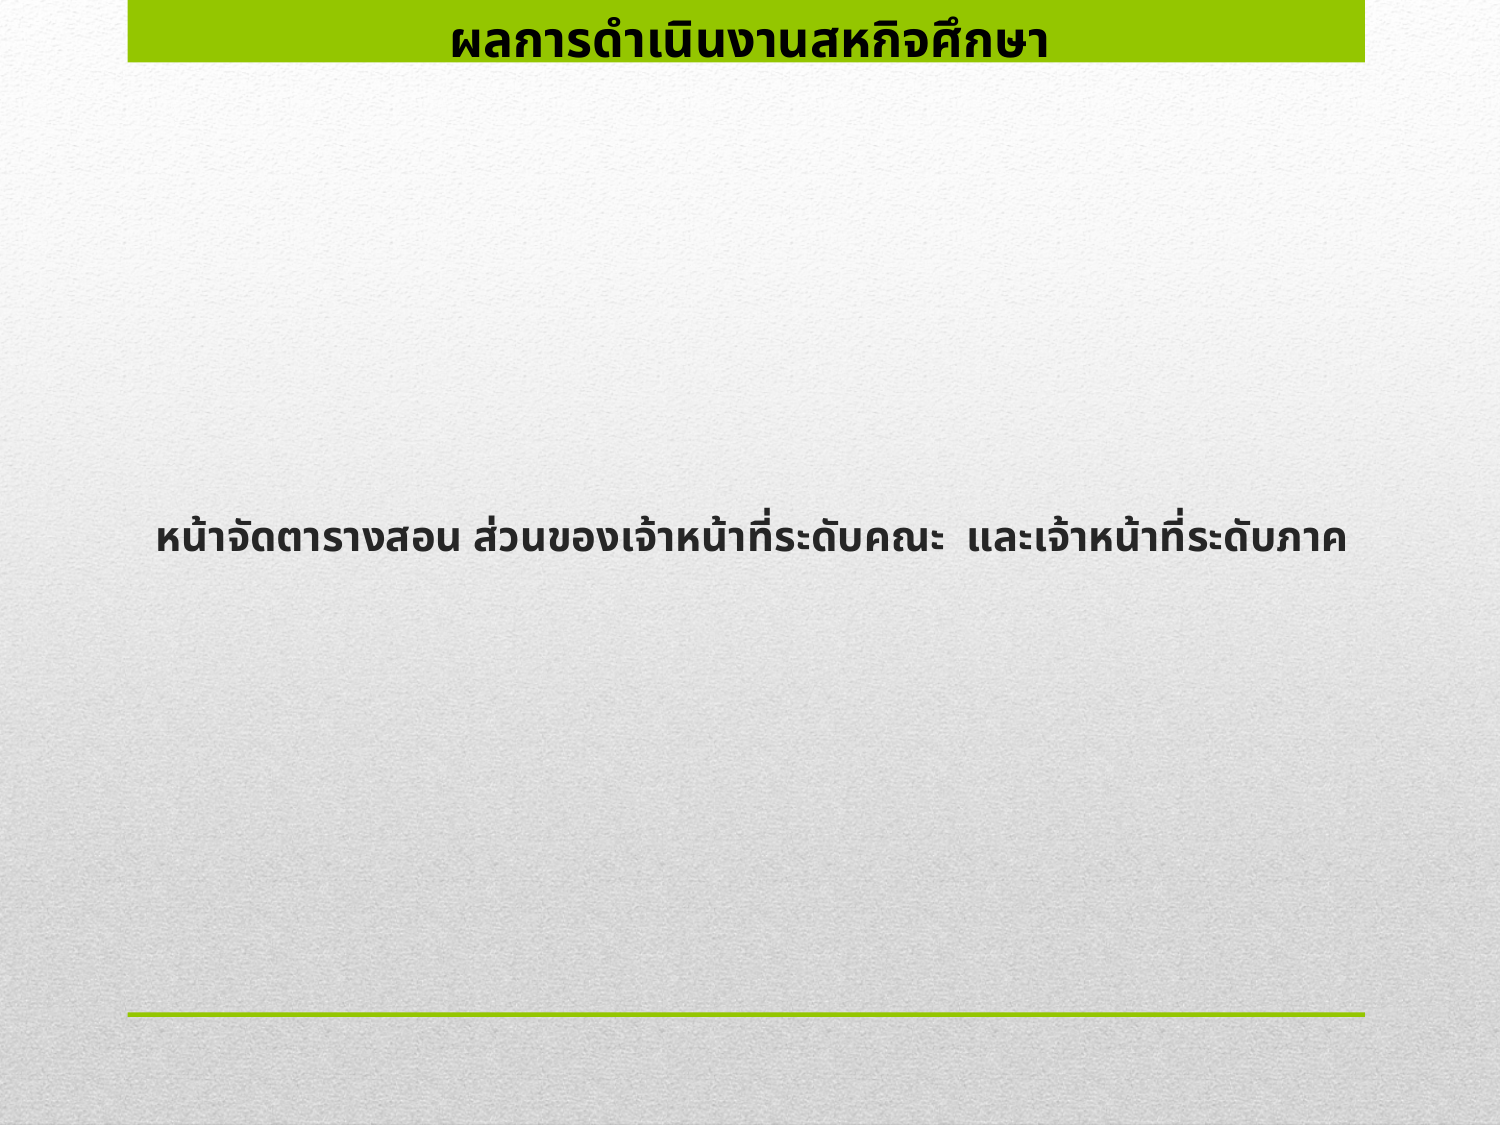

ผลการดำเนินงานสหกิจศึกษา
# หน้าจัดตารางสอน ส่วนของเจ้าหน้าที่ระดับคณะ  และเจ้าหน้าที่ระดับภาค